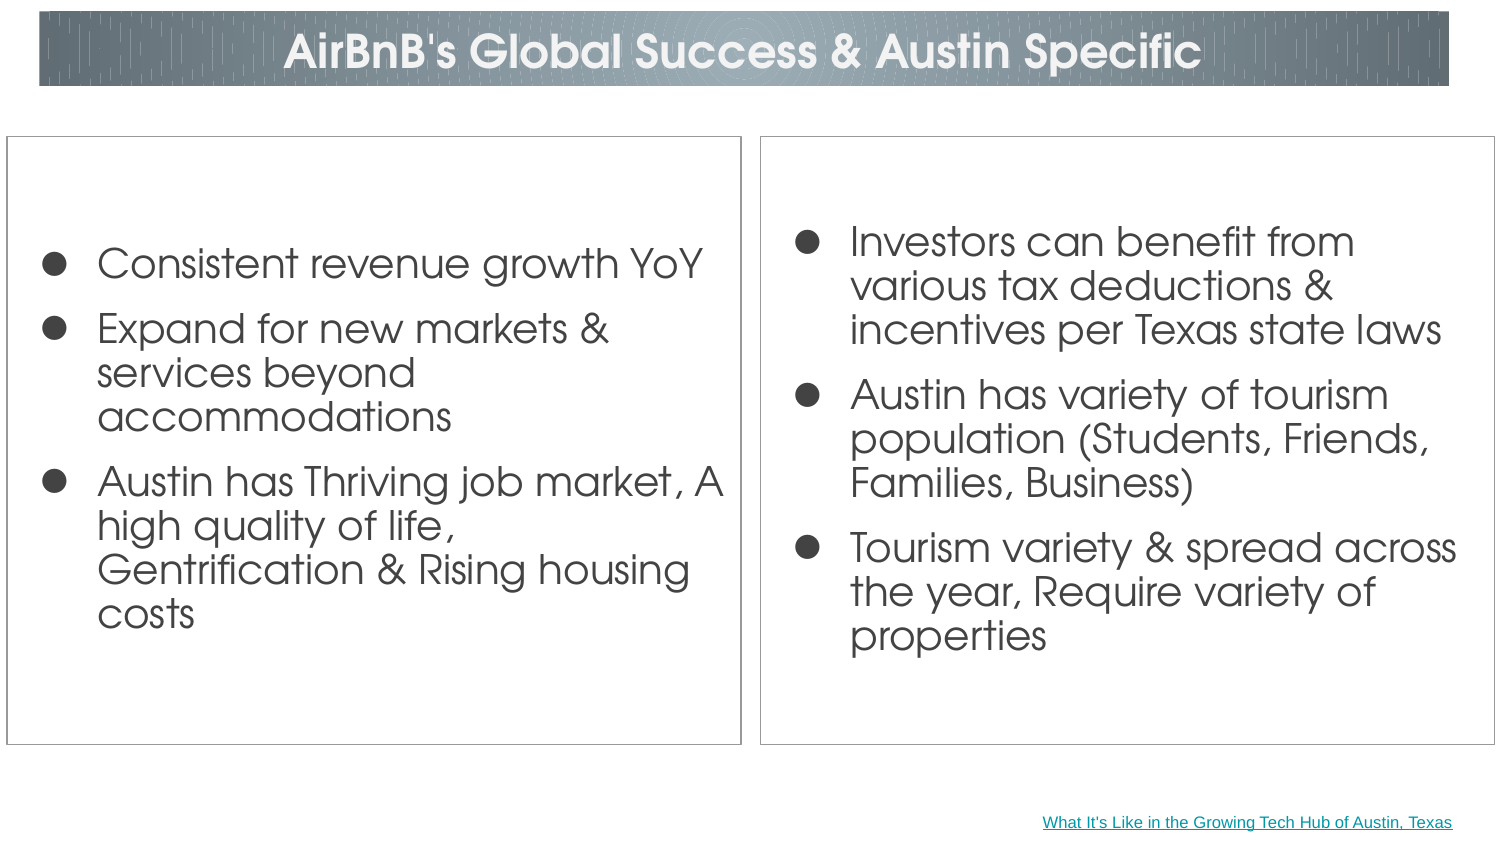

AirBnB's Global Success & Austin Specific
# Consistent revenue growth YoY
Expand for new markets & services beyond accommodations
Austin has Thriving job market, A high quality of life, Gentrification & Rising housing costs
Investors can benefit from various tax deductions & incentives per Texas state laws
Austin has variety of tourism population (Students, Friends, Families, Business)
Tourism variety & spread across the year, Require variety of properties
What It's Like in the Growing Tech Hub of Austin, Texas